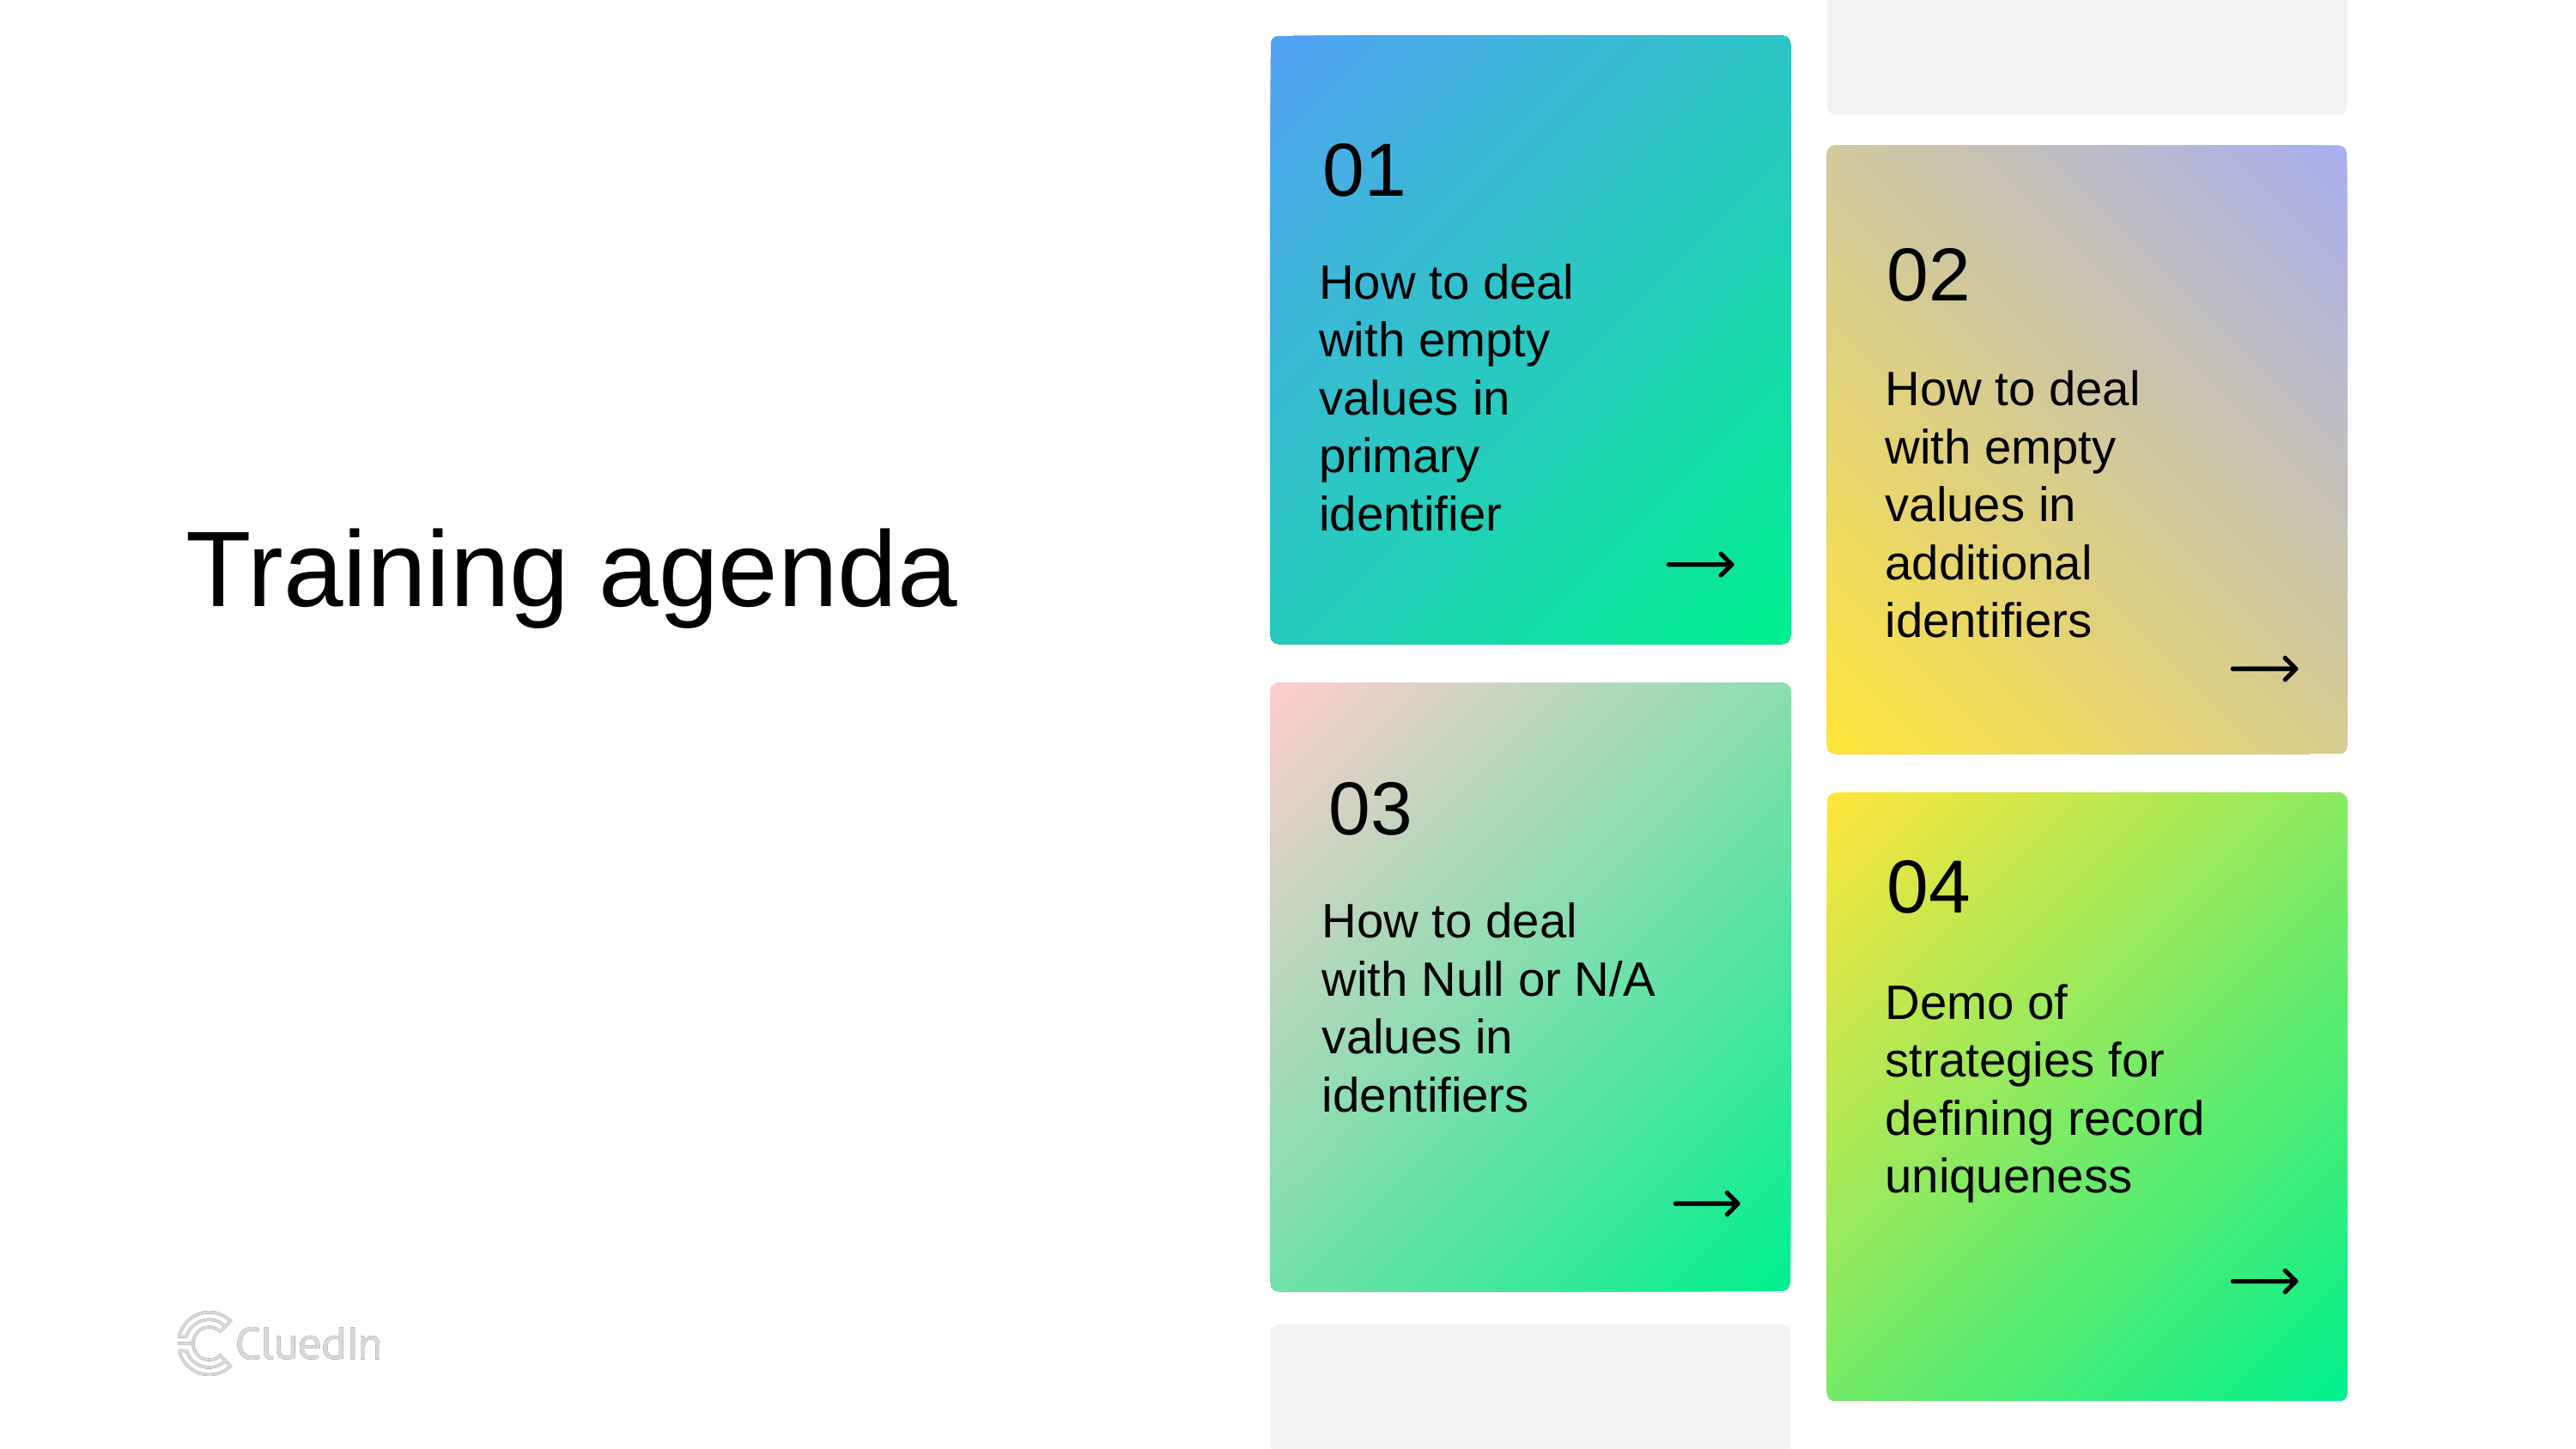

How to deal with empty values in primary identifier
How to deal with empty values in additional identifiers
Training agenda
How to deal with Null or N/A values in identifiers
Demo of strategies for defining record uniqueness